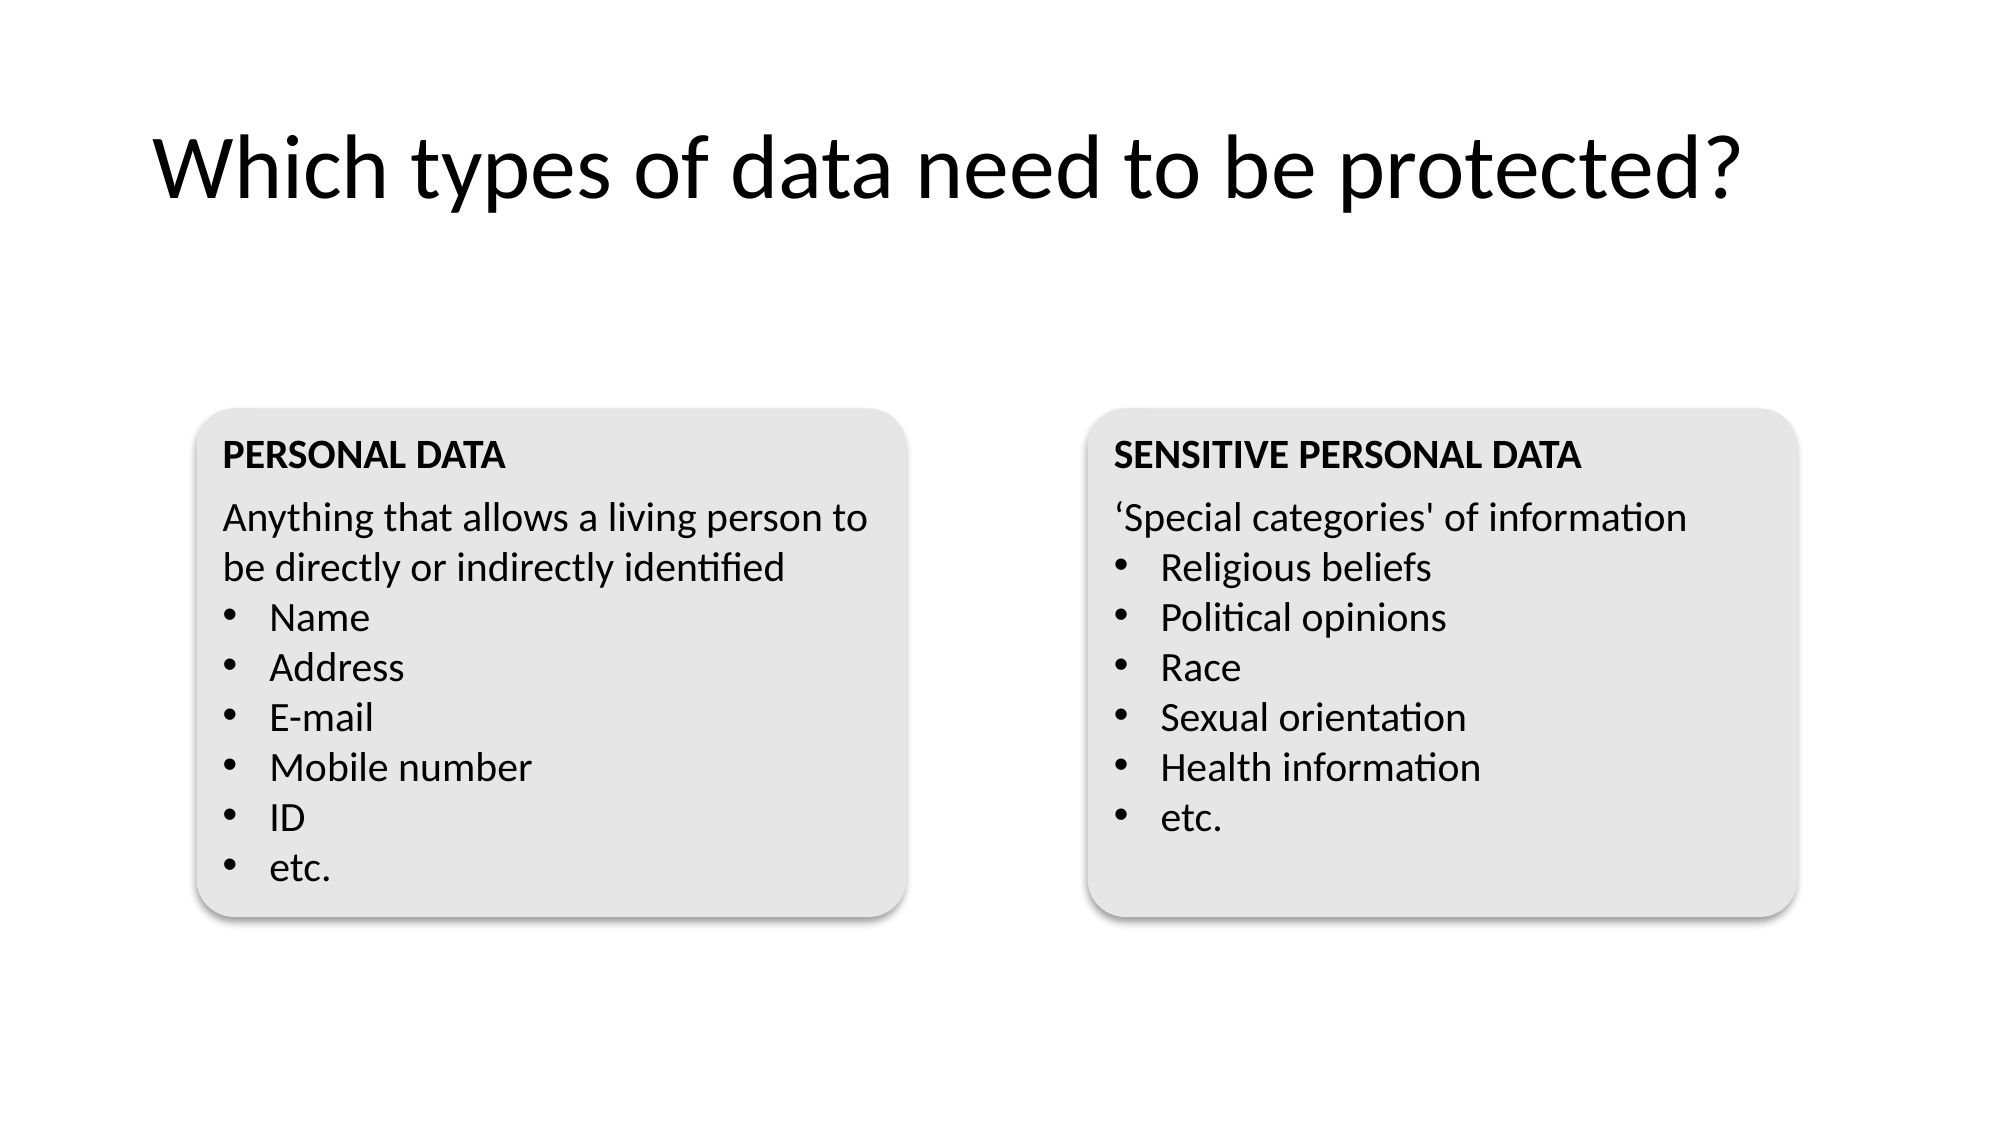

# Which types of data need to be protected?
PERSONAL DATA
Anything that allows a living person to be directly or indirectly identified
Name
Address
E-mail
Mobile number
ID
etc.
SENSITIVE PERSONAL DATA
‘Special categories' of information
Religious beliefs
Political opinions
Race
Sexual orientation
Health information
etc.